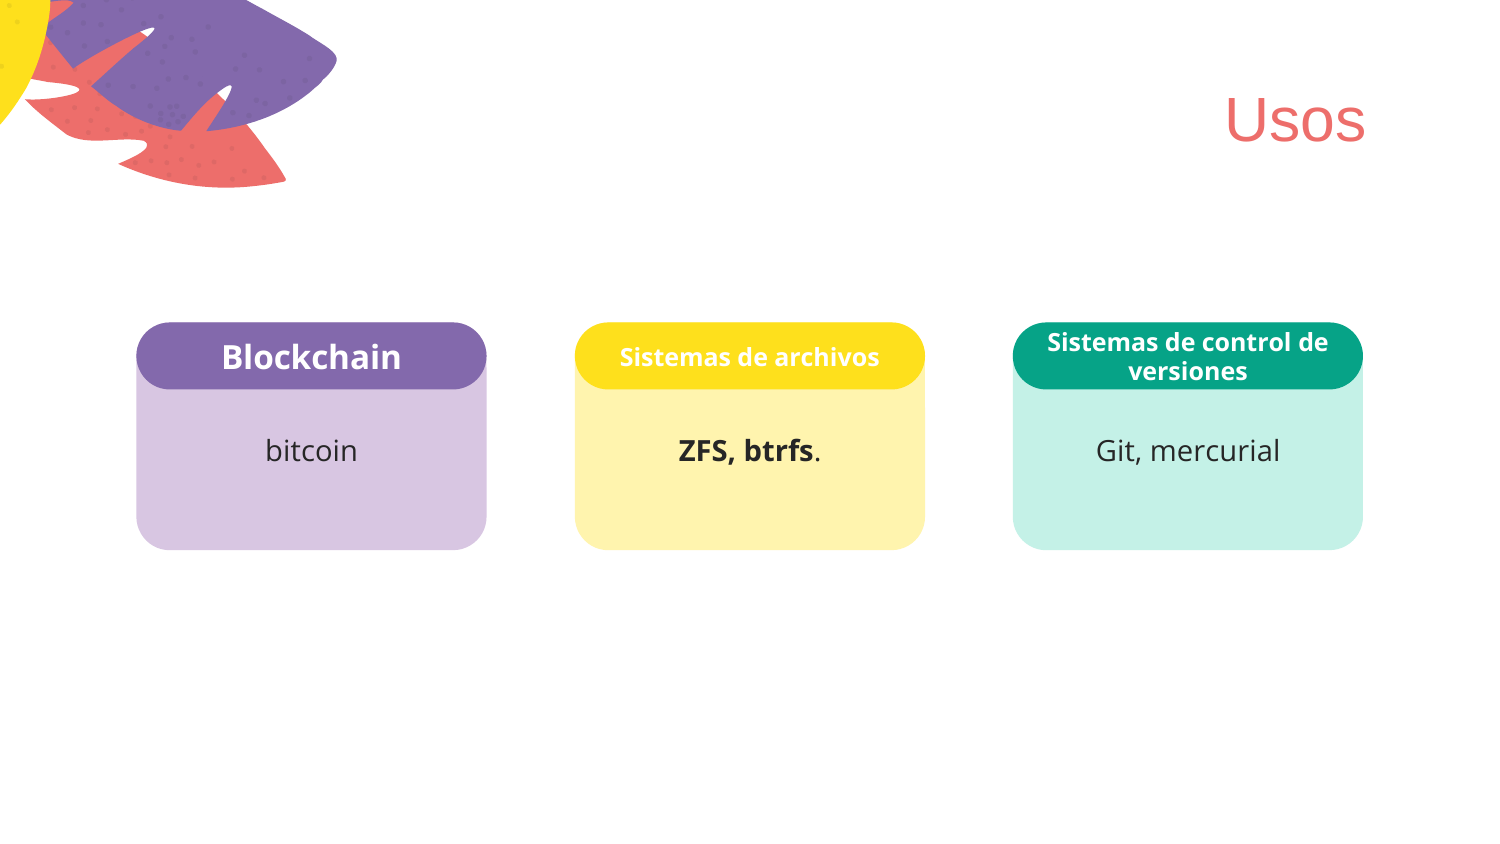

# Usos

Blockchain
Sistemas de archivos
Sistemas de control de versiones
bitcoin
ZFS, btrfs.
Git, mercurial